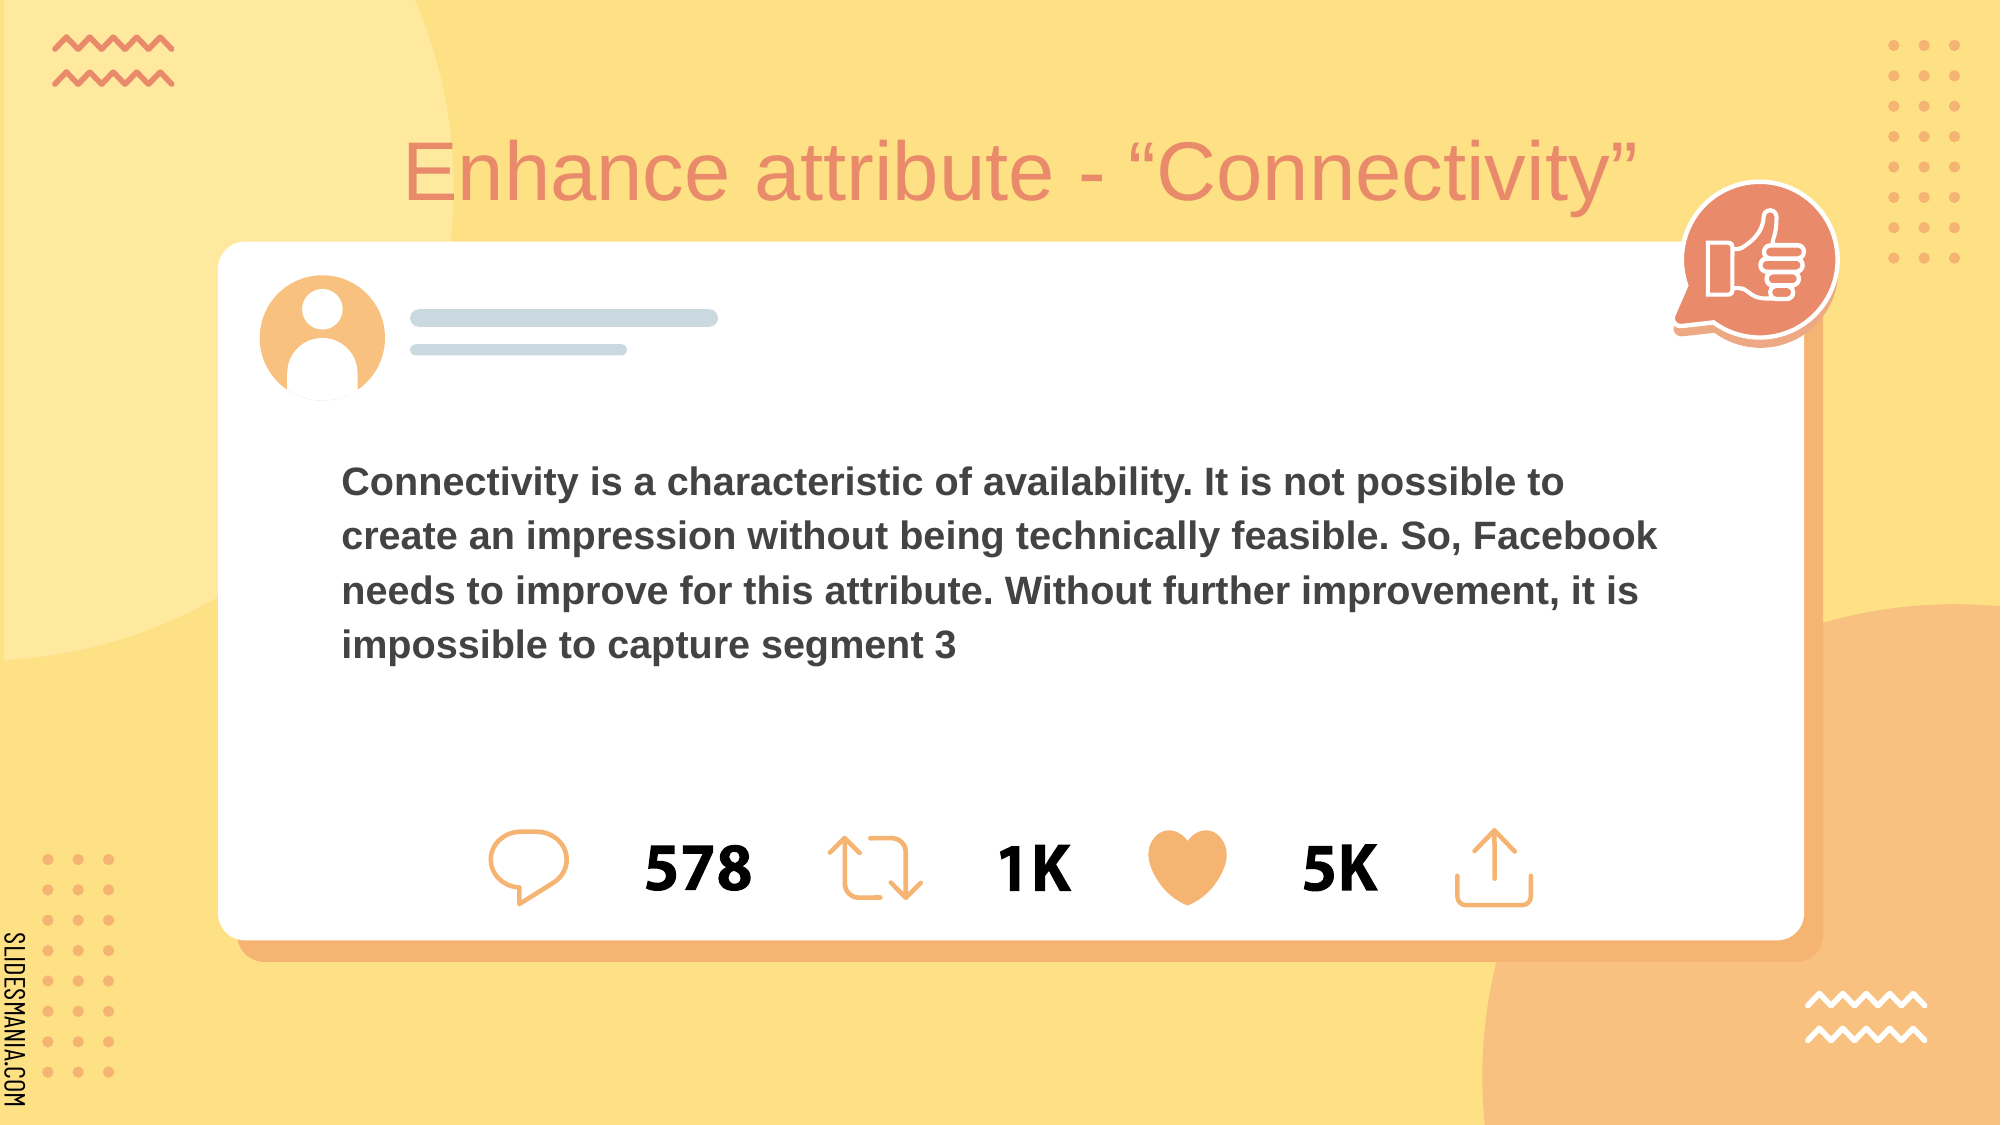

# Enhance attribute - “Connectivity”
Connectivity is a characteristic of availability. It is not possible to create an impression without being technically feasible. So, Facebook needs to improve for this attribute. Without further improvement, it is impossible to capture segment 3